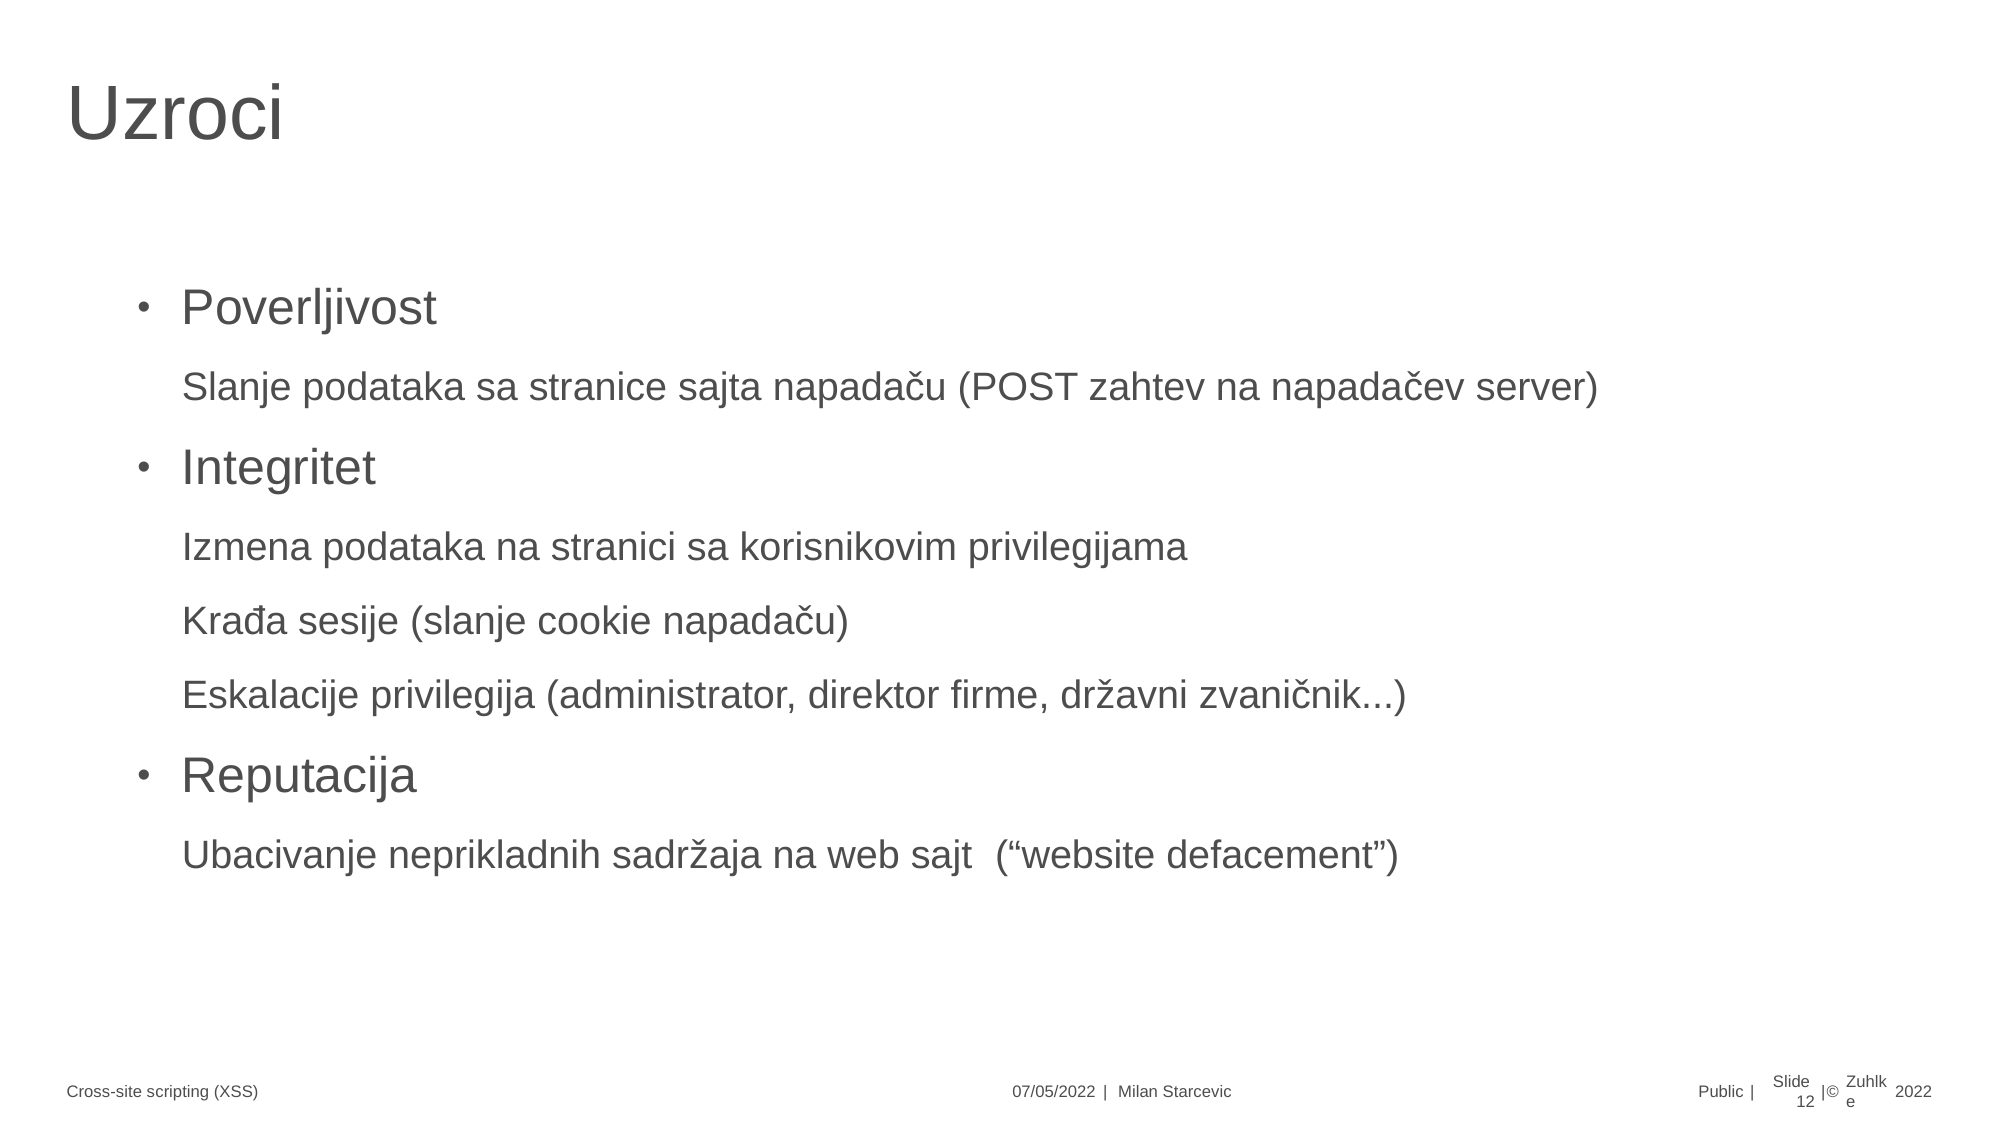

# Uzroci
Poverljivost
Slanje podataka sa stranice sajta napadaču (POST zahtev na napadačev server)
Integritet
Izmena podataka na stranici sa korisnikovim privilegijama
Krađa sesije (slanje cookie napadaču)
Eskalacije privilegija (administrator, direktor firme, državni zvaničnik...)
Reputacija
Ubacivanje neprikladnih sadržaja na web sajt  (“website defacement”)